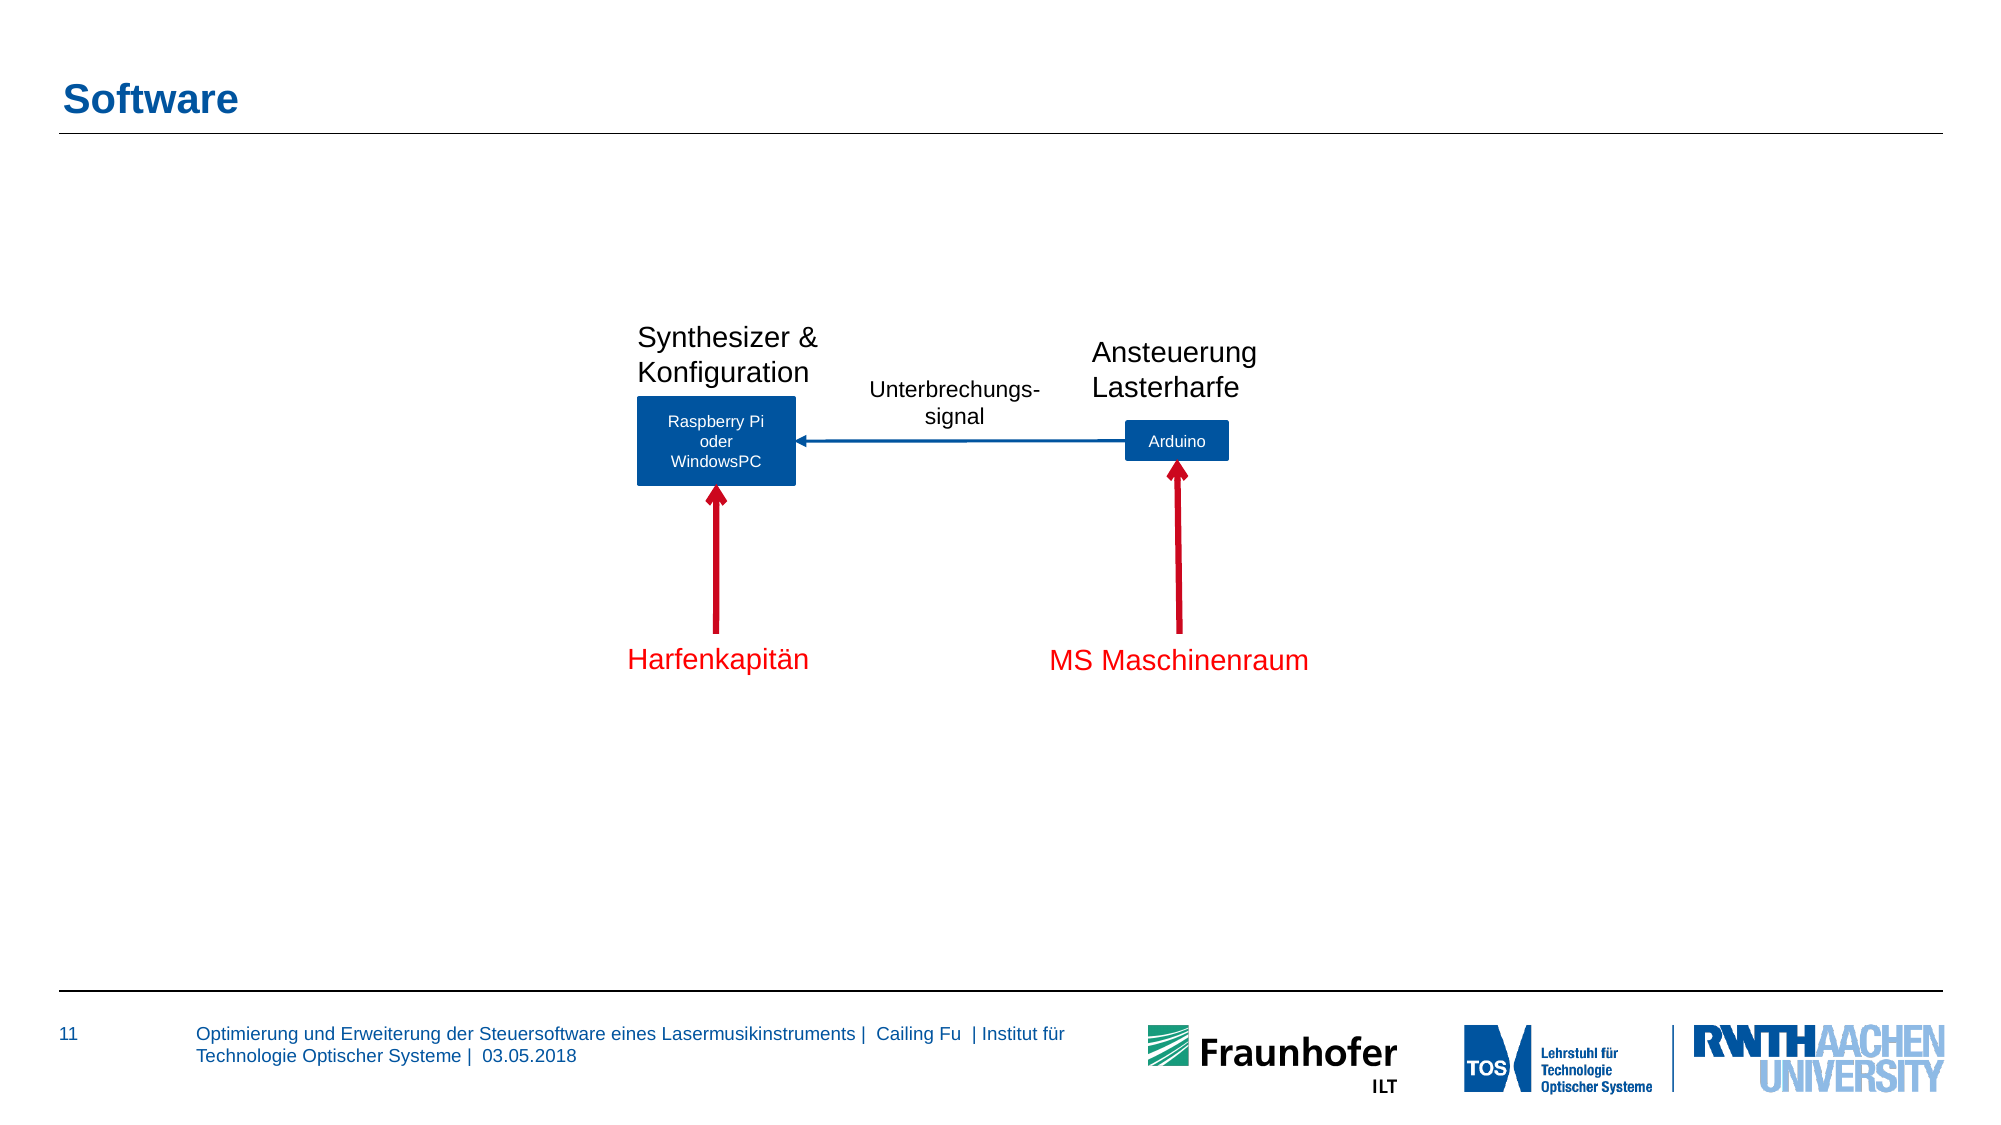

# Software
Synthesizer & Konfiguration
Ansteuerung Lasterharfe
Unterbrechungs-signal
Raspberry Pi oder WindowsPC
Arduino
Harfenkapitän
MS Maschinenraum